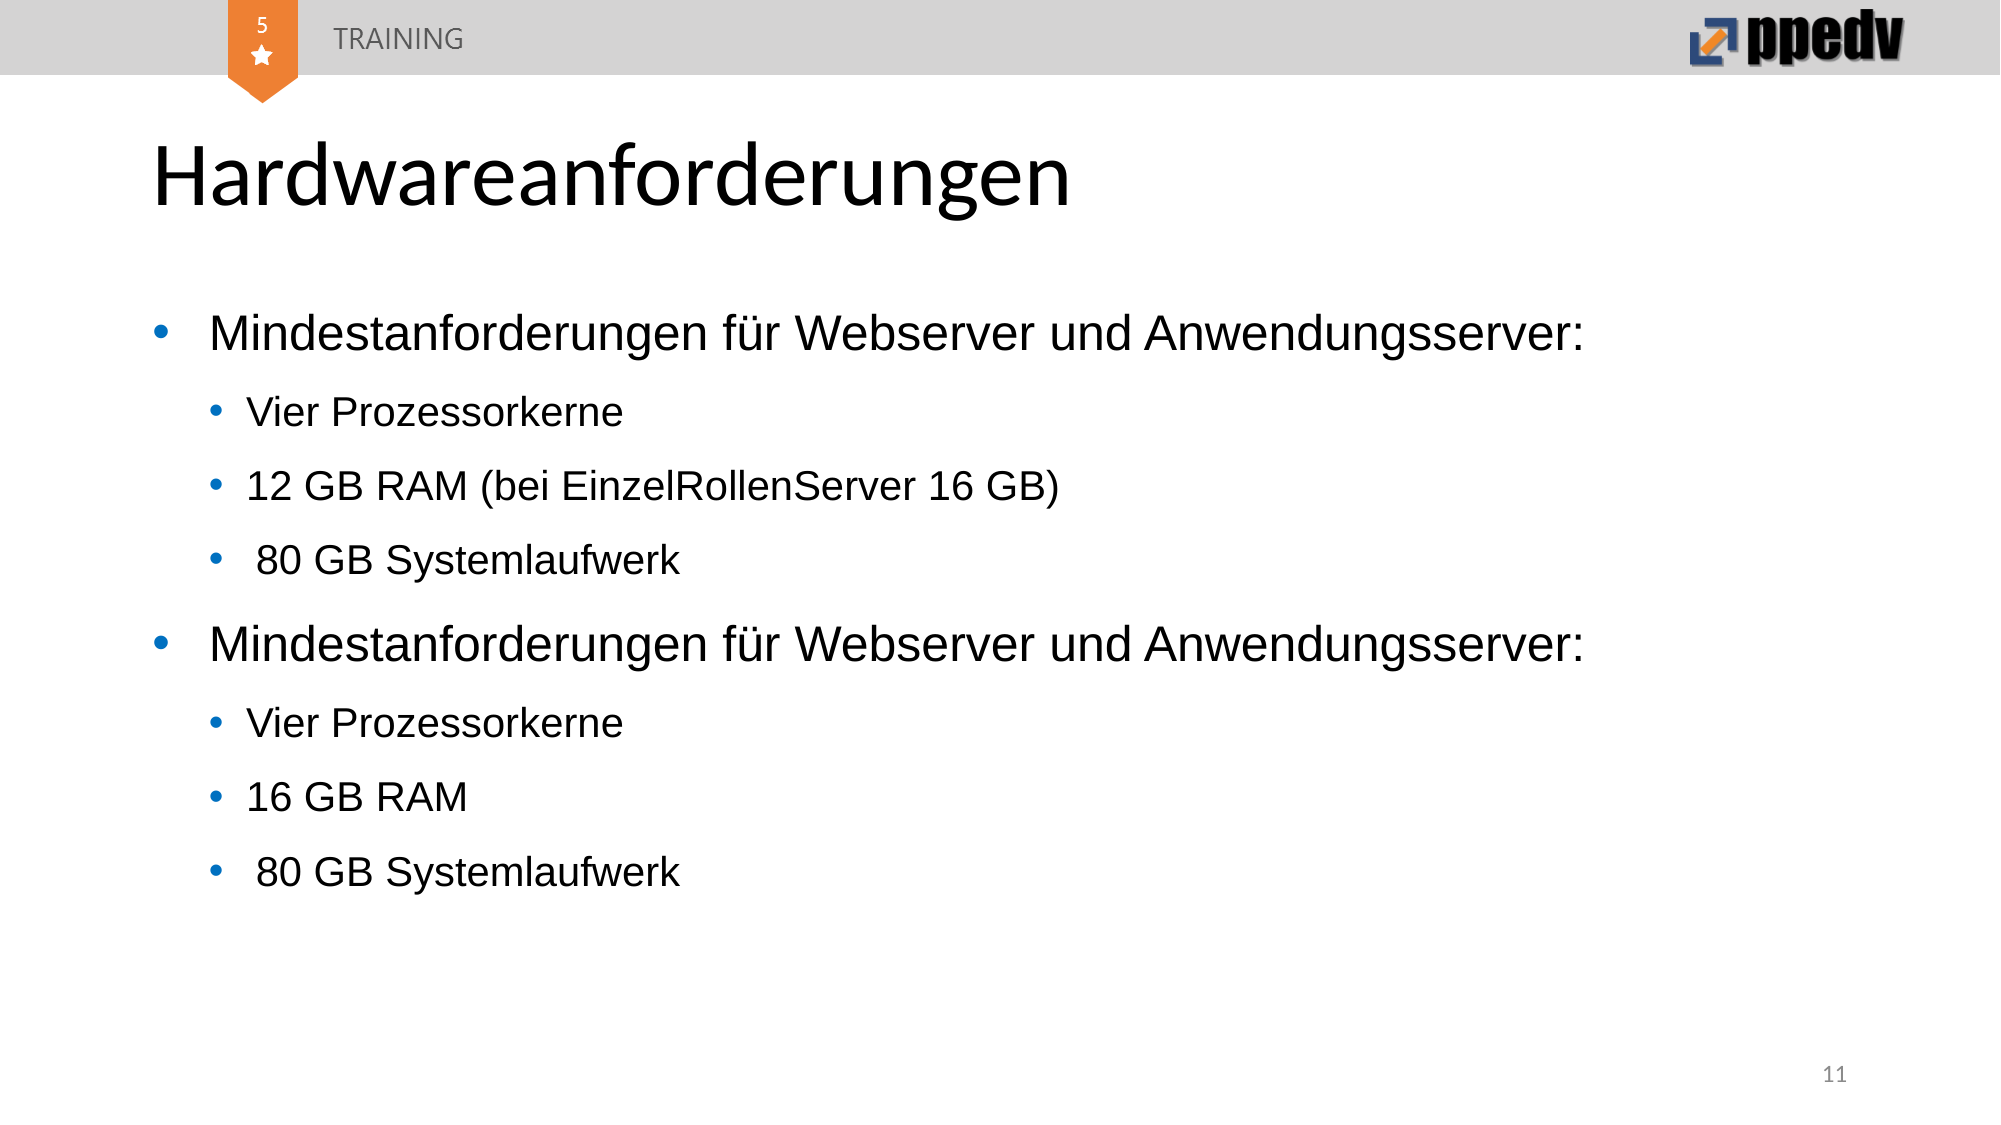

# Hardwareanforderungen
Mindestanforderungen für Webserver und Anwendungsserver:
Vier Prozessorkerne
12 GB RAM (bei EinzelRollenServer 16 GB)
80 GB Systemlaufwerk
Mindestanforderungen für Webserver und Anwendungsserver:
Vier Prozessorkerne
16 GB RAM
80 GB Systemlaufwerk

11